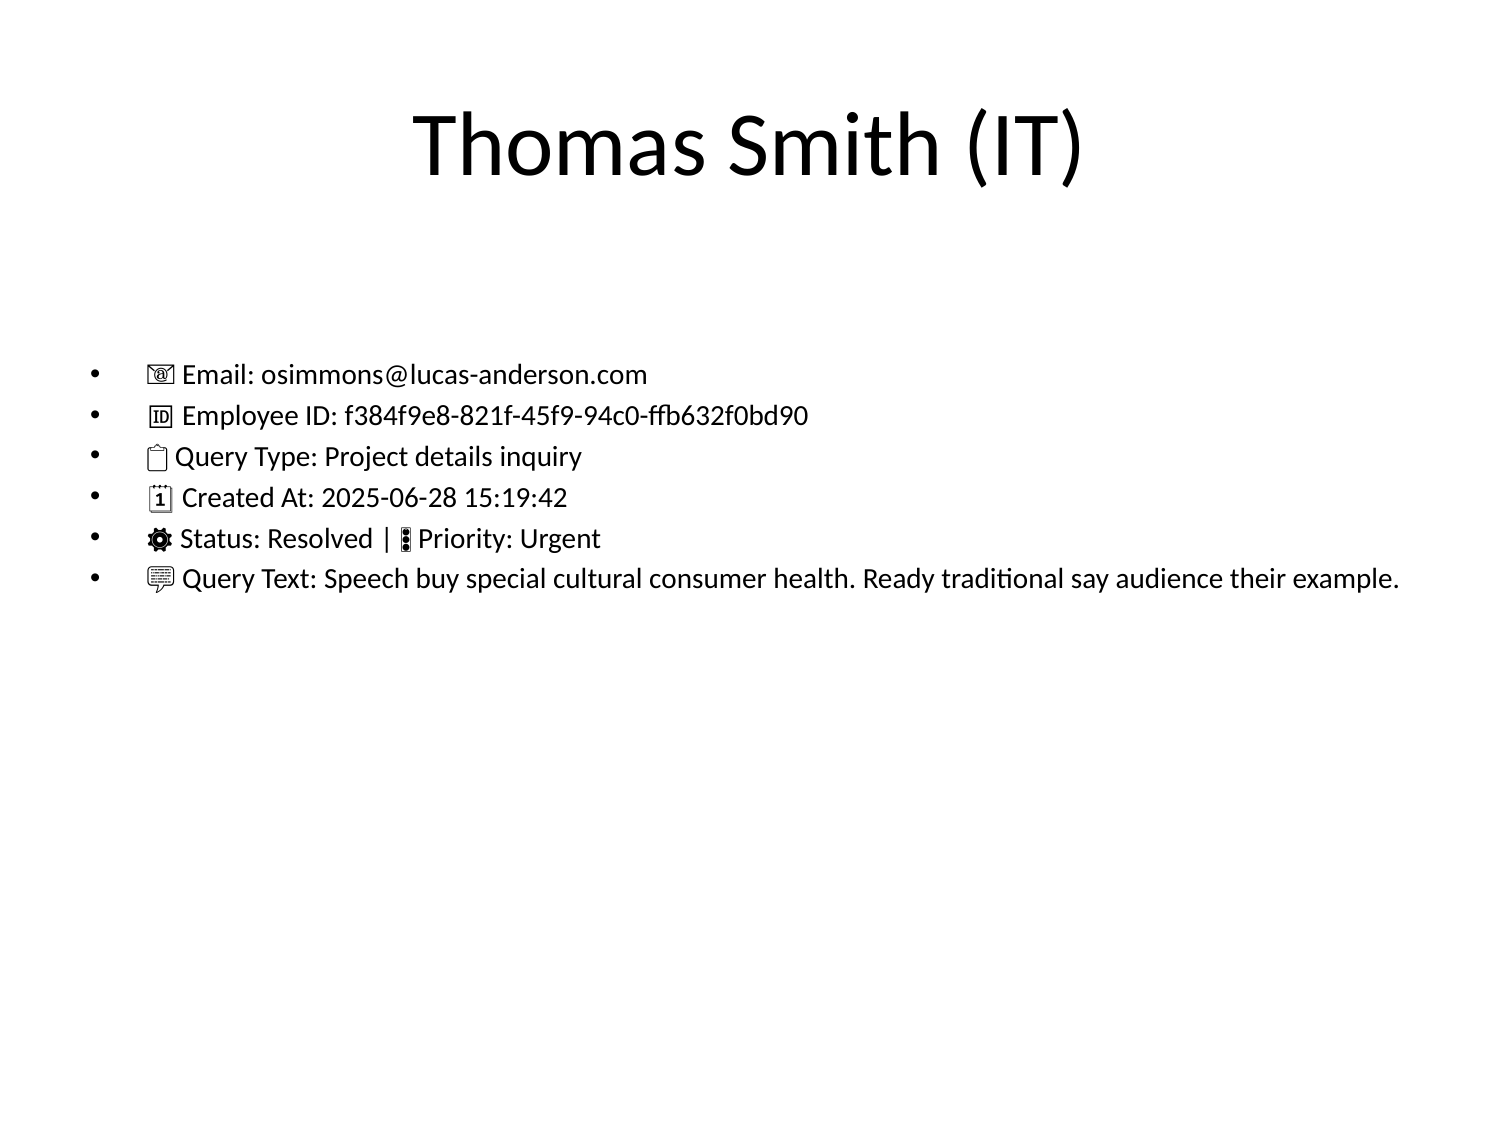

# Thomas Smith (IT)

📧 Email: osimmons@lucas-anderson.com
🆔 Employee ID: f384f9e8-821f-45f9-94c0-ffb632f0bd90
📋 Query Type: Project details inquiry
🗓 Created At: 2025-06-28 15:19:42
⚙ Status: Resolved | 🚦 Priority: Urgent
💬 Query Text: Speech buy special cultural consumer health. Ready traditional say audience their example.